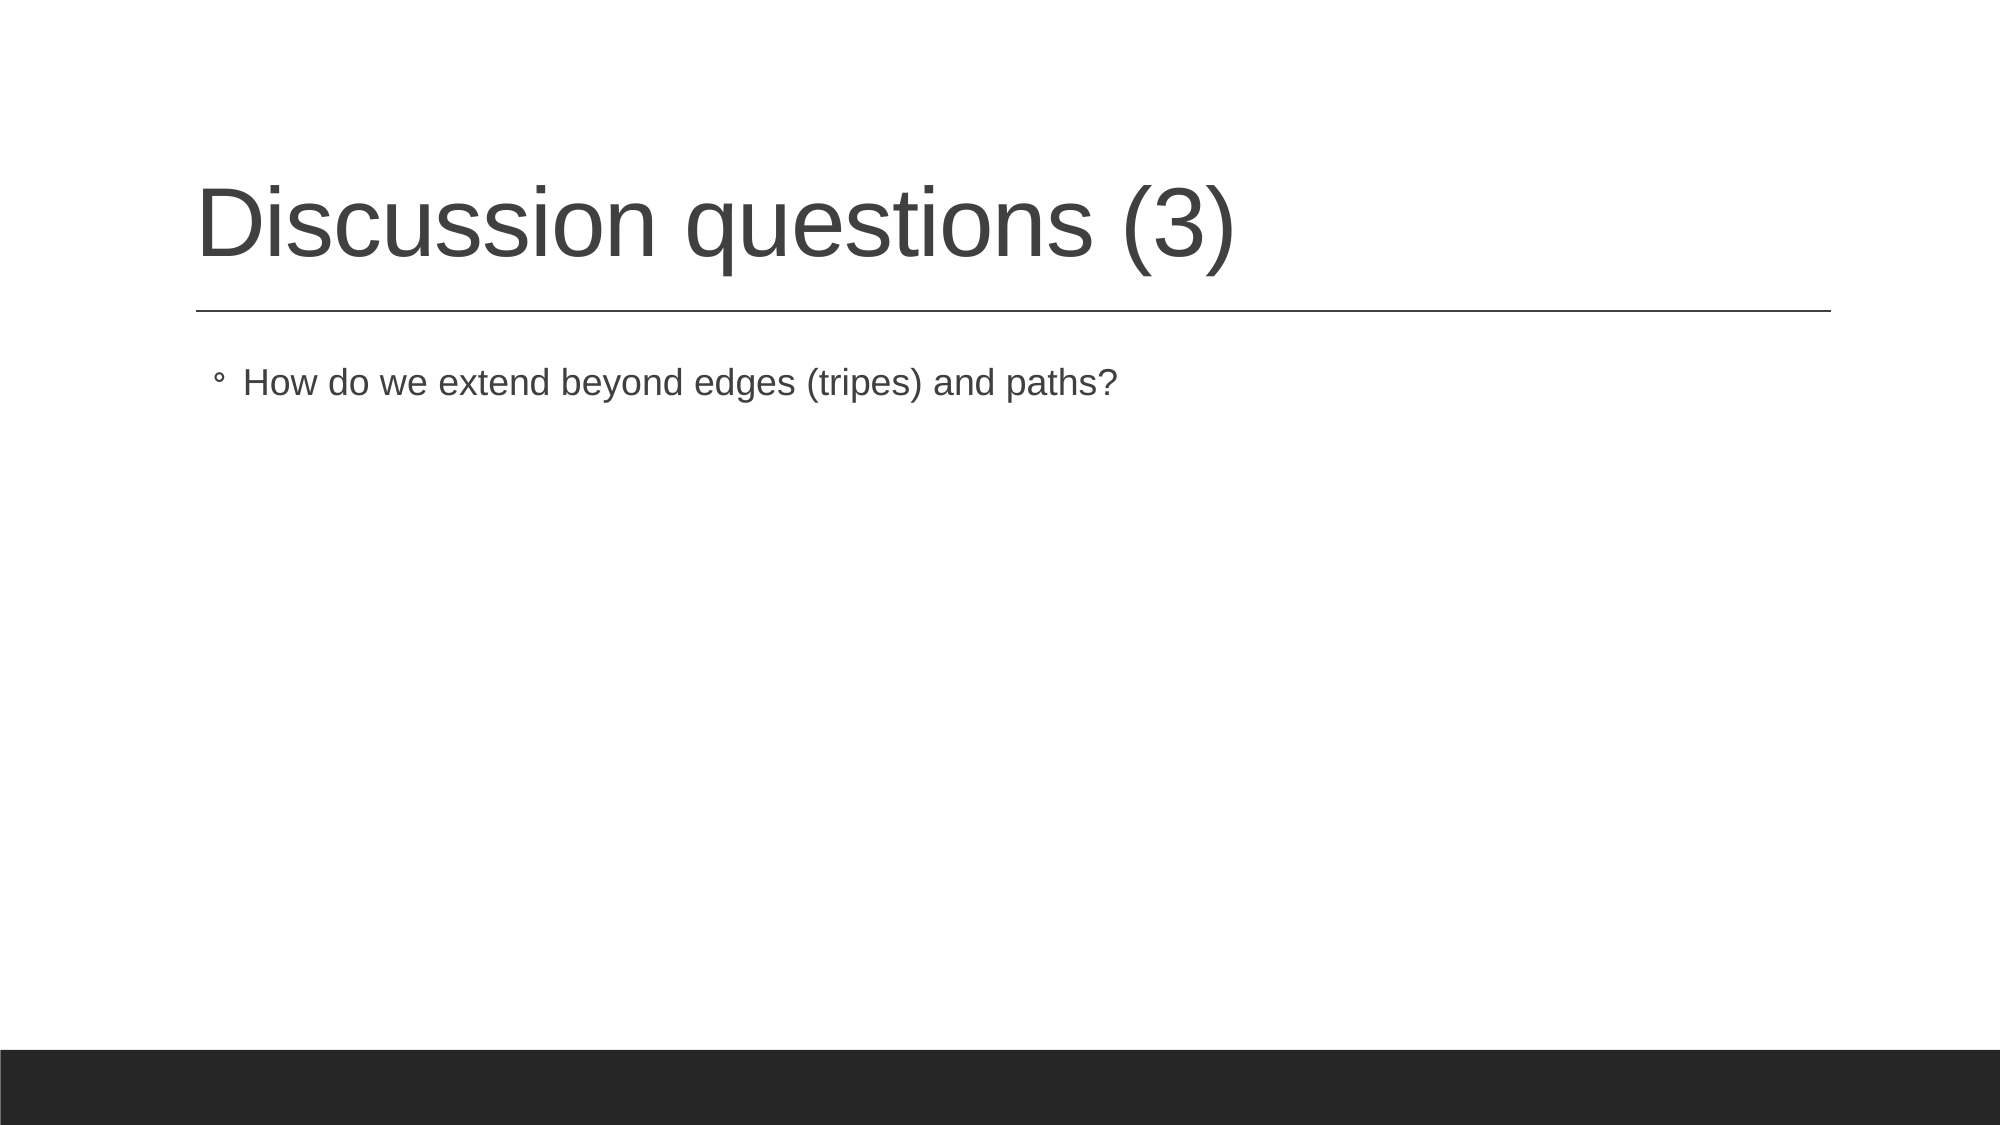

# Discussion questions (3)
How do we extend beyond edges (tripes) and paths?